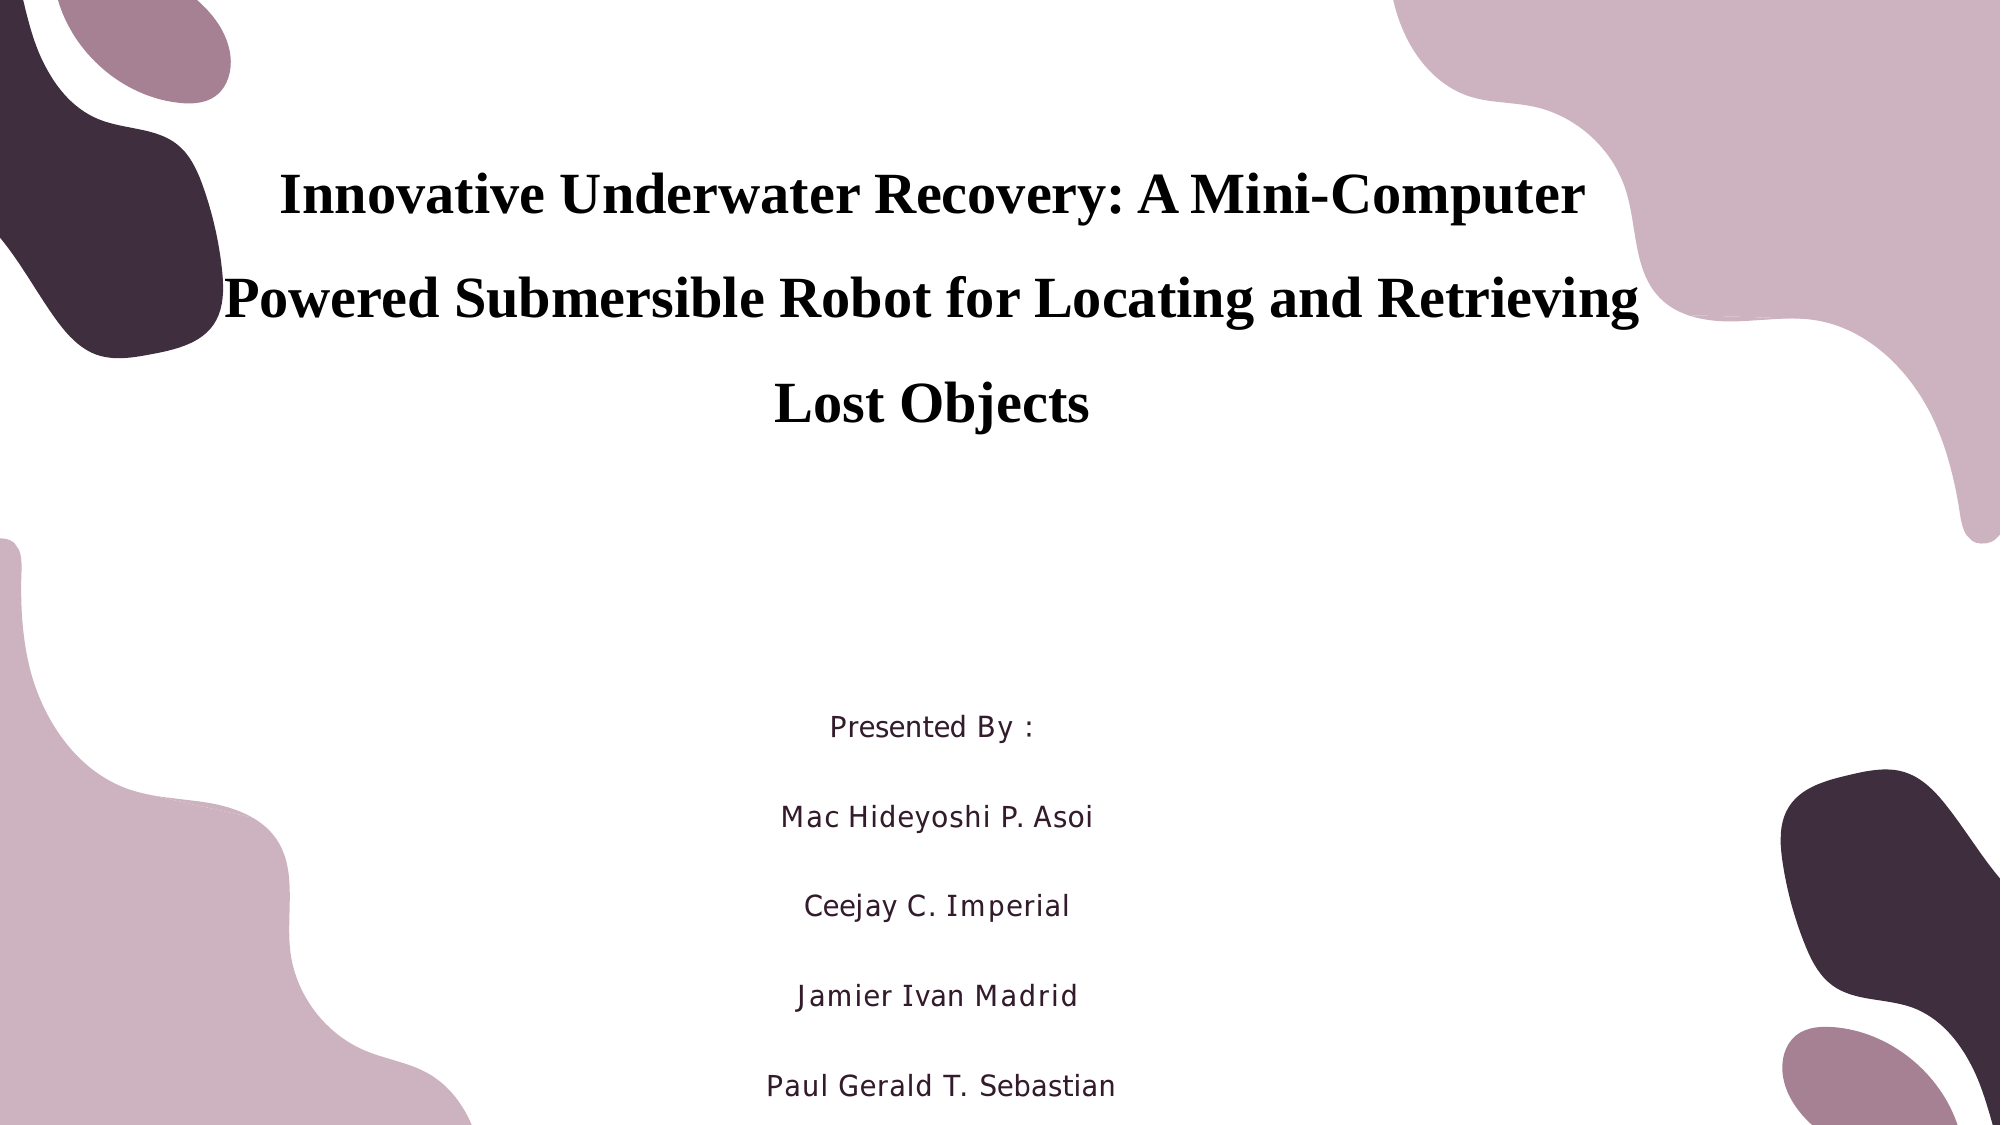

# Innovative Underwater Recovery: A Mini-Computer Powered Submersible Robot for Locating and Retrieving Lost Objects

Presented By :
Mac Hideyoshi P. Asoi
Ceejay C. Imperial
Jamier Ivan Madrid
Paul Gerald T. Sebastian